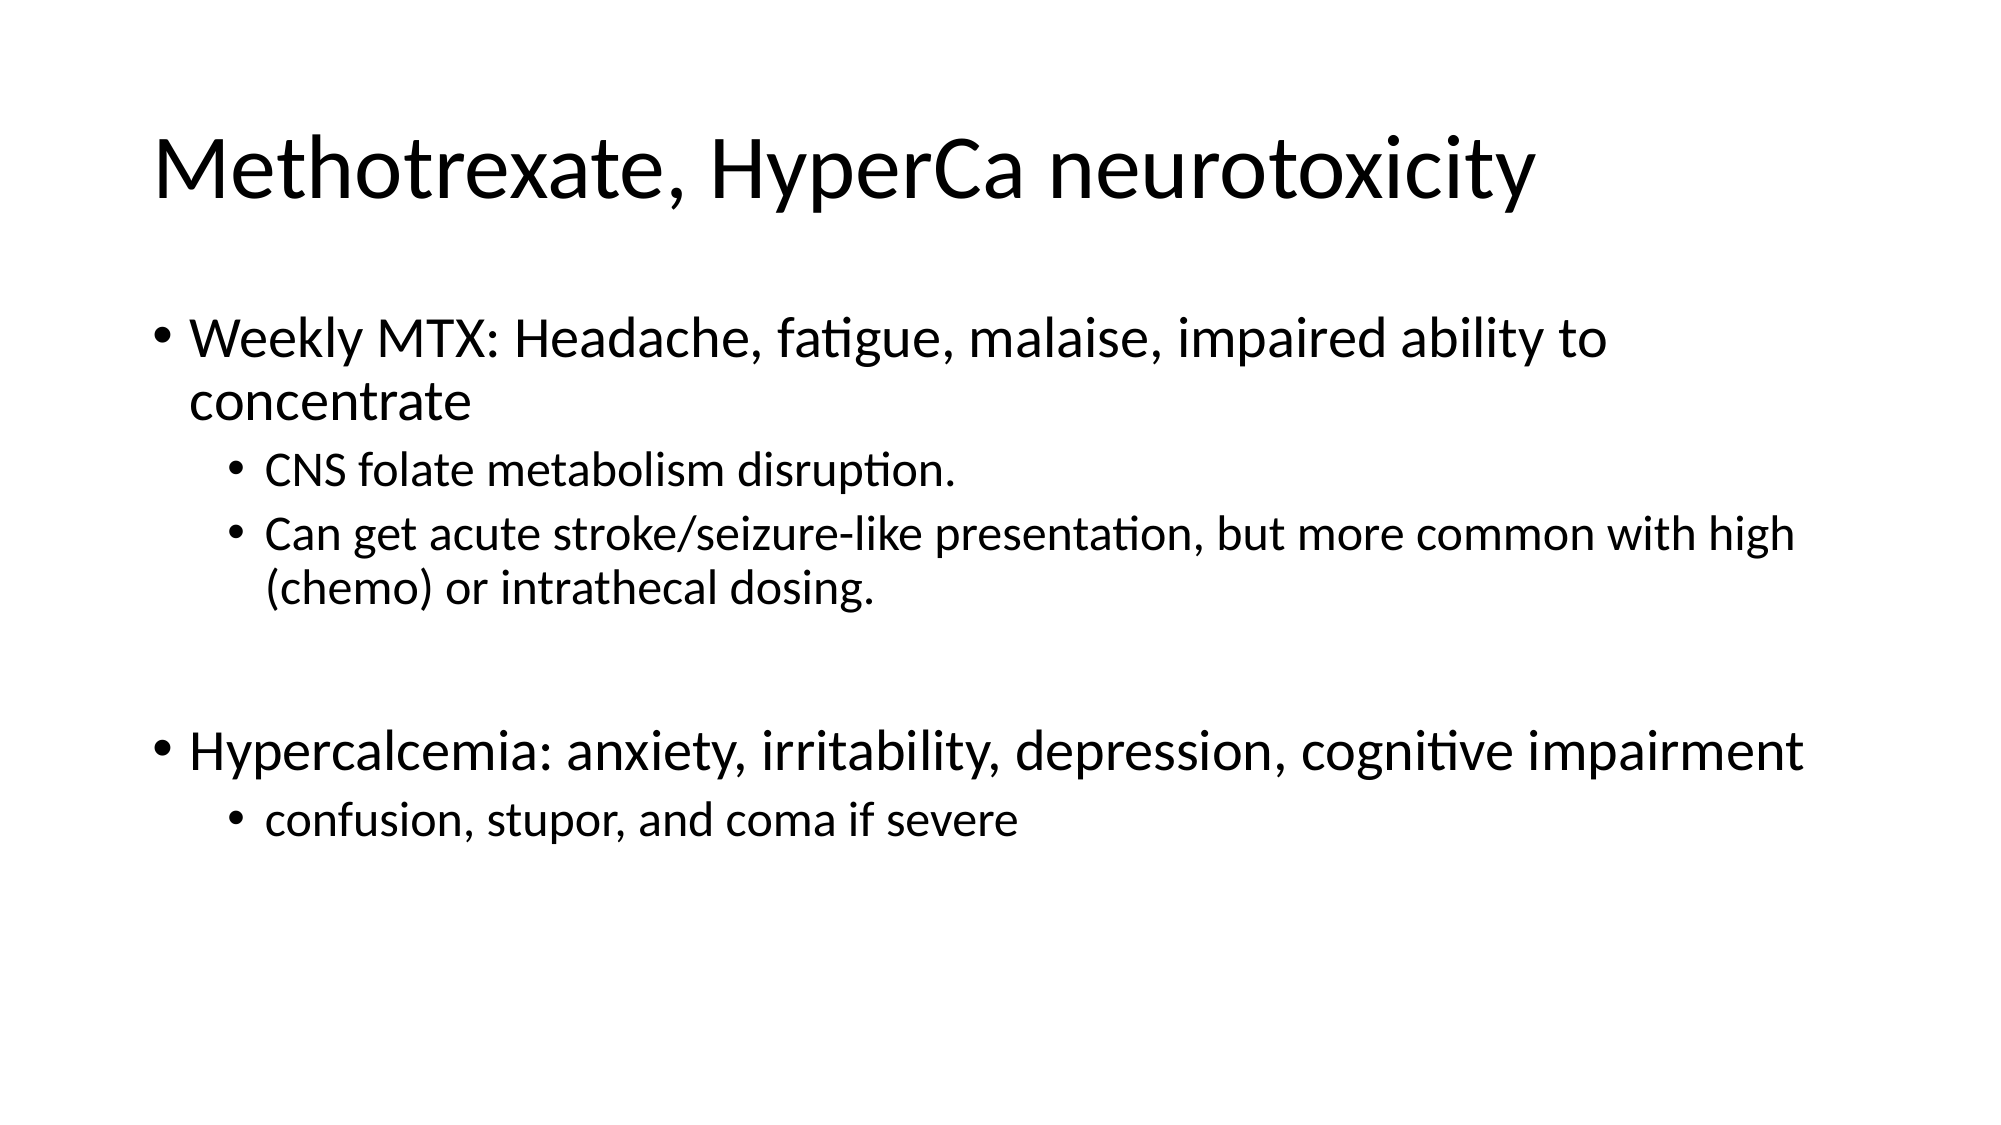

# Methotrexate, HyperCa neurotoxicity
Weekly MTX: Headache, fatigue, malaise, impaired ability to concentrate
CNS folate metabolism disruption.
Can get acute stroke/seizure-like presentation, but more common with high (chemo) or intrathecal dosing.

Hypercalcemia: anxiety, irritability, depression, cognitive impairment
confusion, stupor, and coma if severe